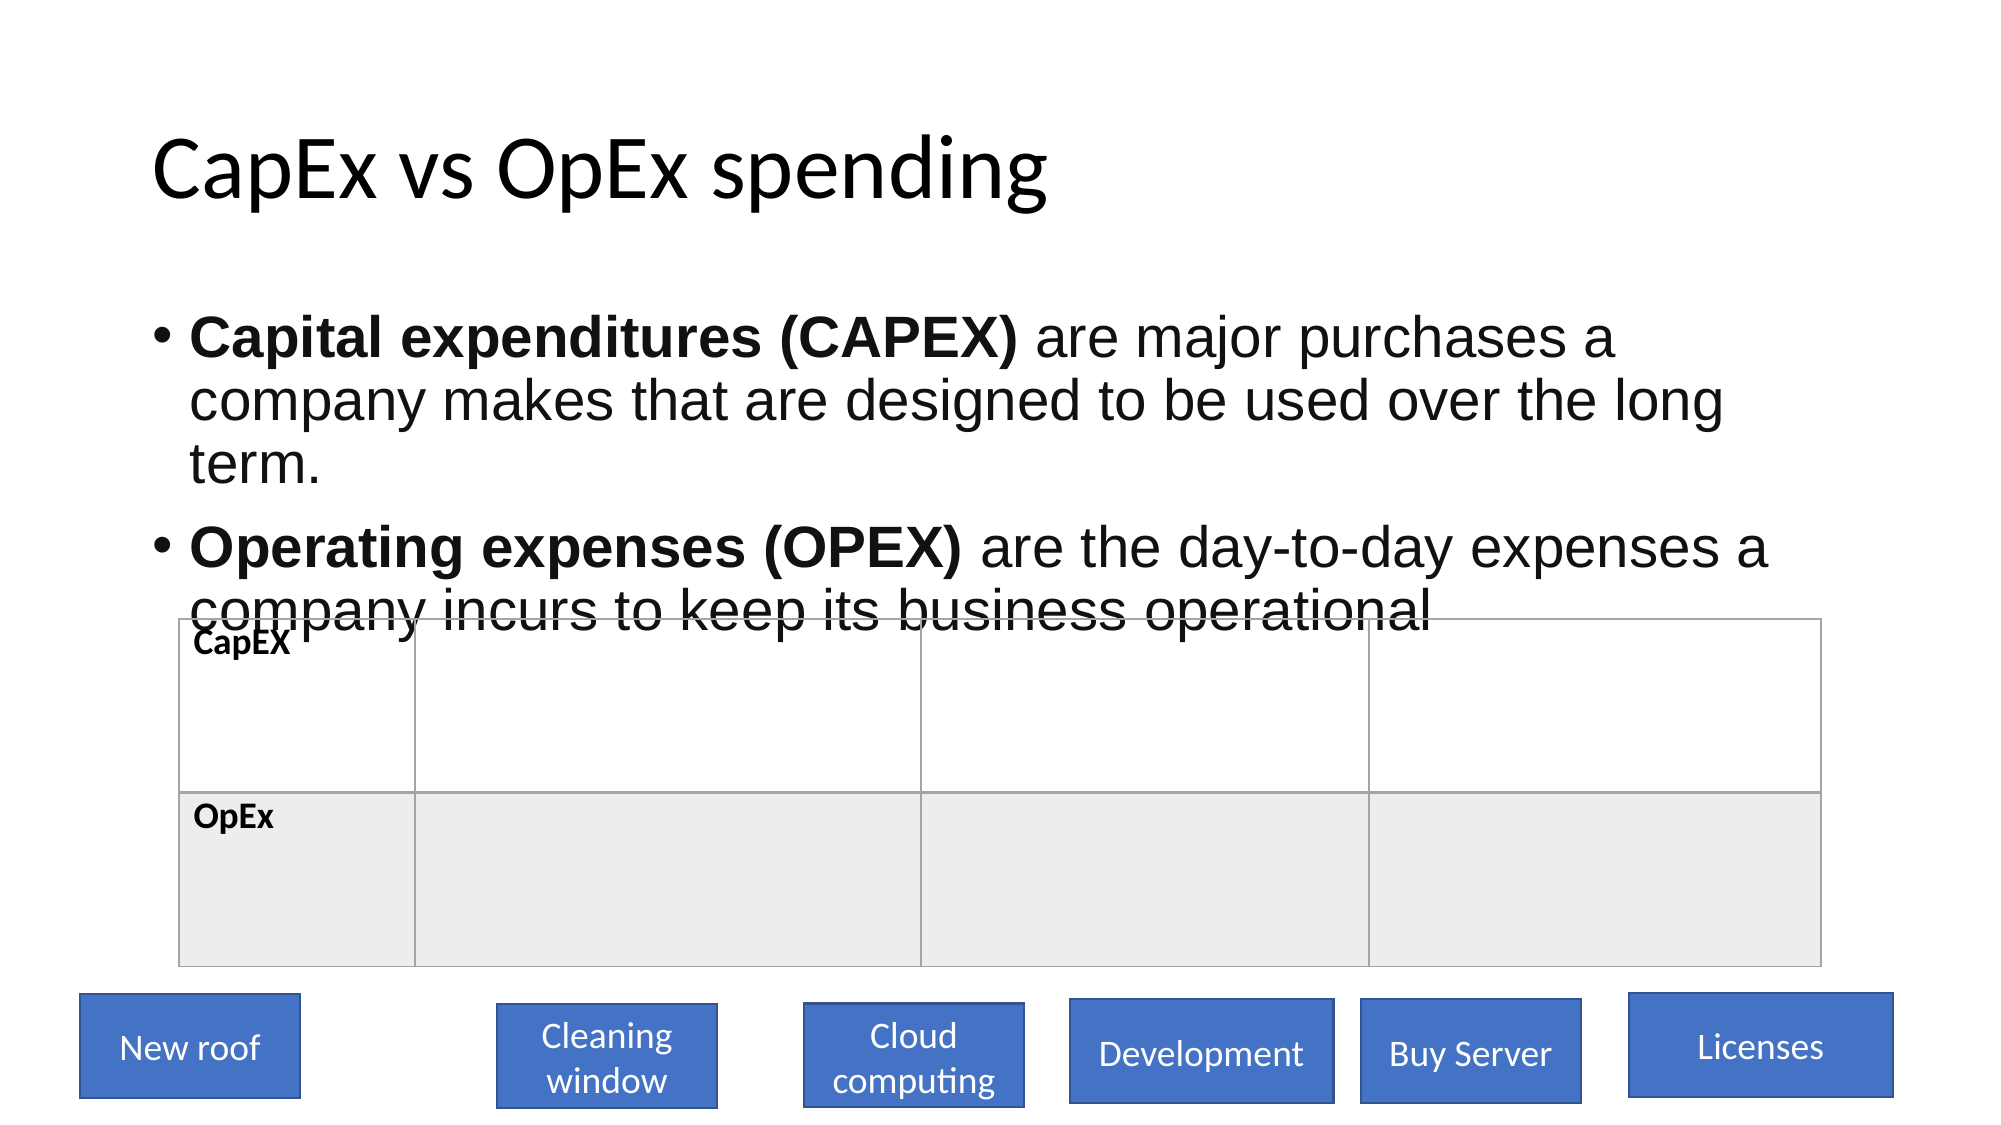

# CapEx vs OpEx spending
Capital expenditures (CAPEX) are major purchases a company makes that are designed to be used over the long term.
Operating expenses (OPEX) are the day-to-day expenses a company incurs to keep its business operational

| CapEX |  |  |  |
| --- | --- | --- | --- |
| OpEx |  |  |  |
Licenses
New roof
Development
Buy Server
Cloud computing
Cleaning window